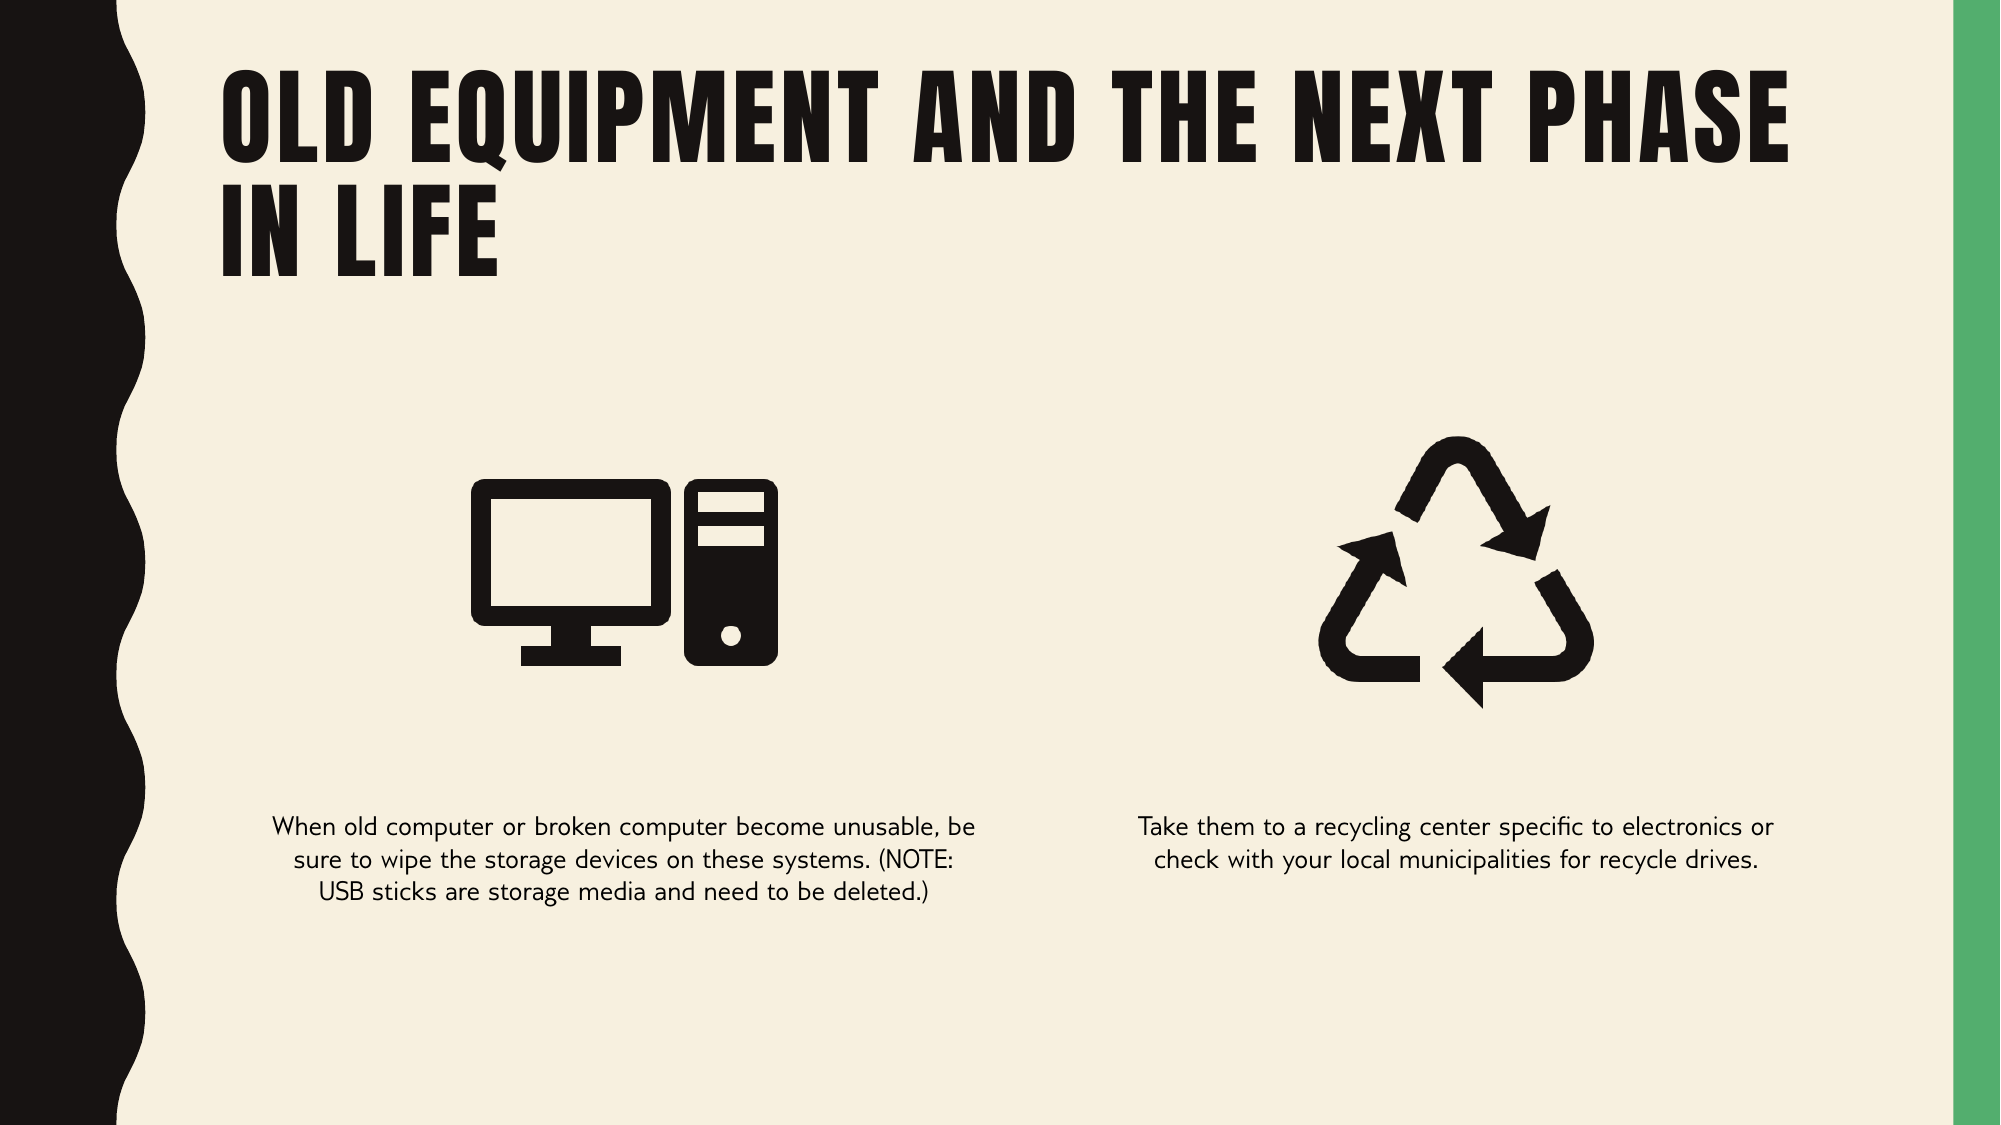

# Old equipment and the next phase in life
When old computer or broken computer become unusable, be sure to wipe the storage devices on these systems. (NOTE: USB sticks are storage media and need to be deleted.)
Take them to a recycling center specific to electronics or check with your local municipalities for recycle drives.